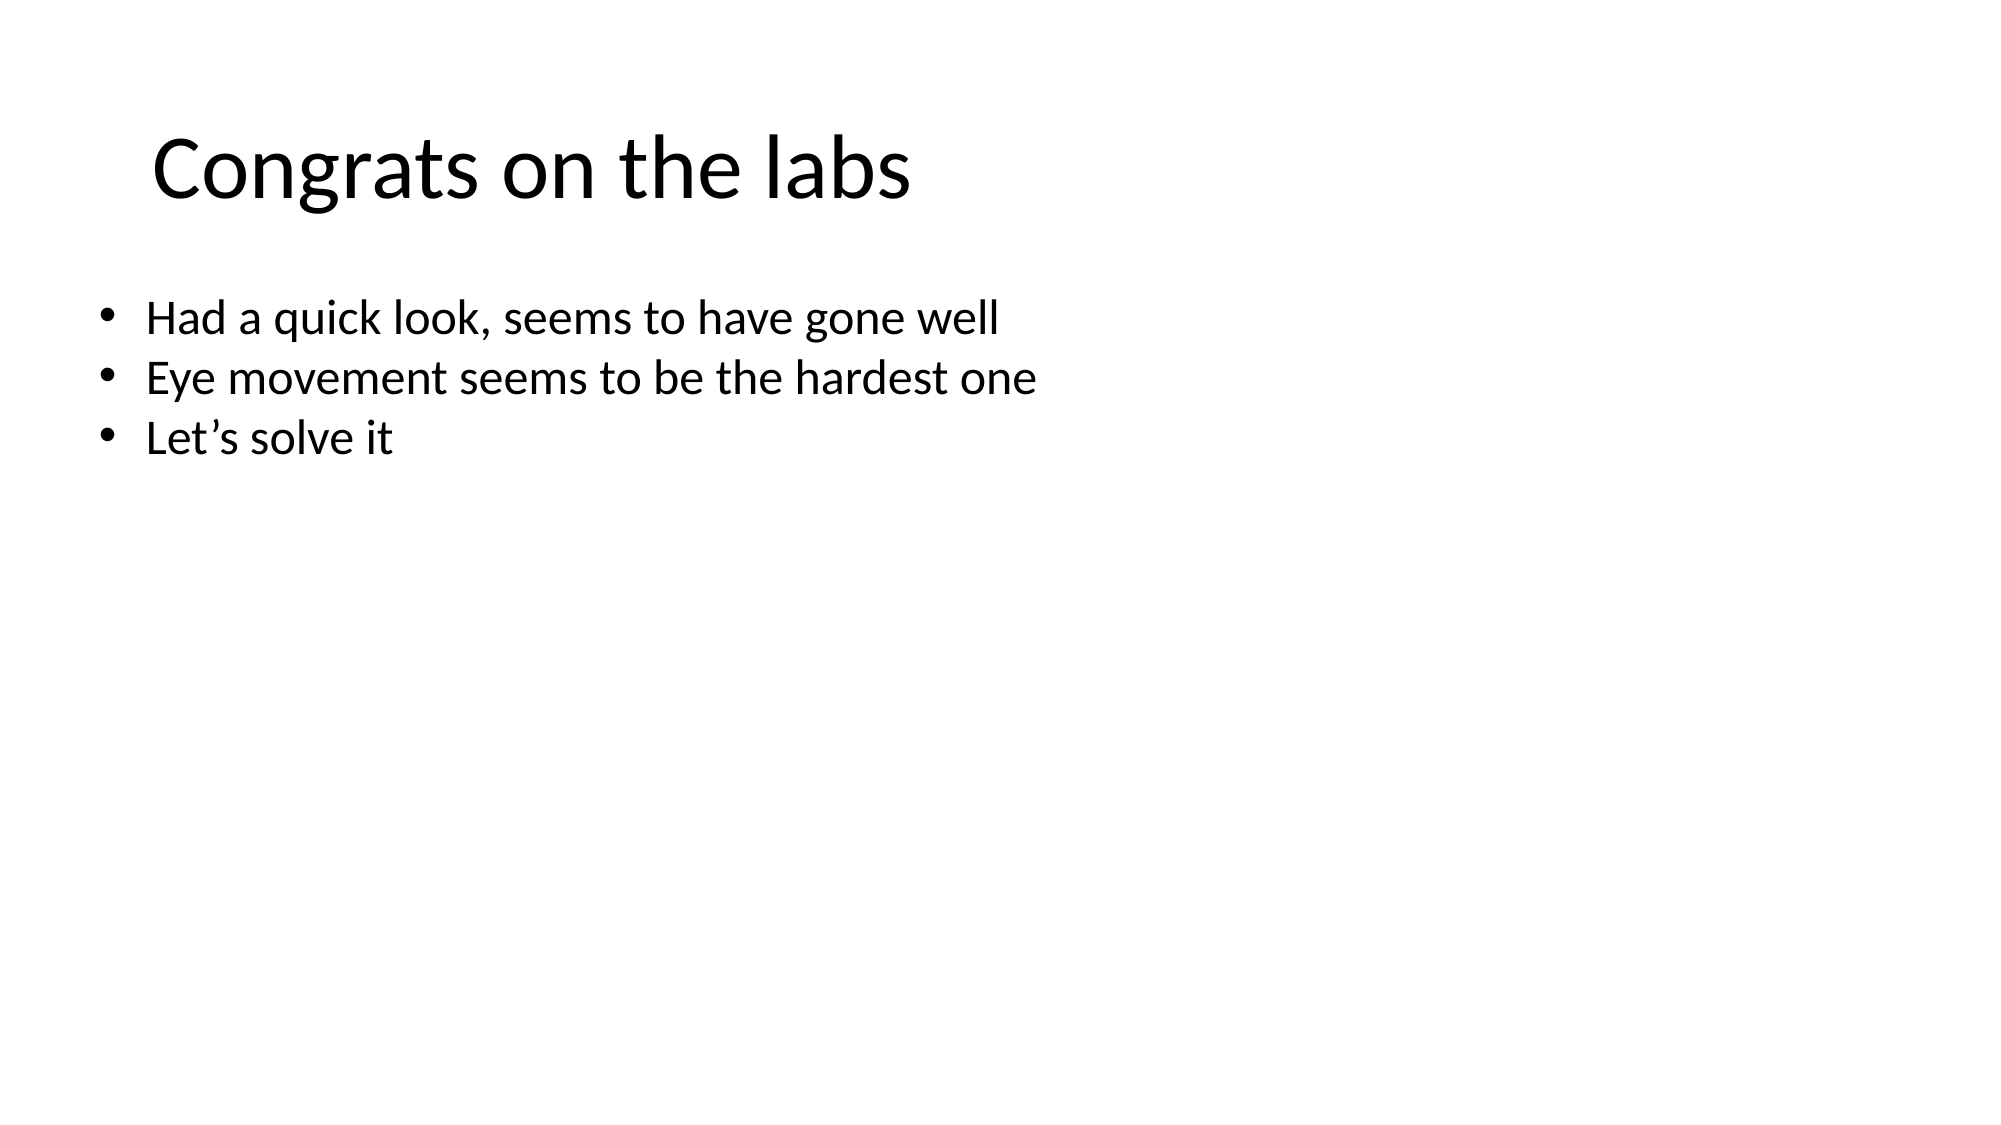

# Congrats on the labs
Had a quick look, seems to have gone well
Eye movement seems to be the hardest one
Let’s solve it